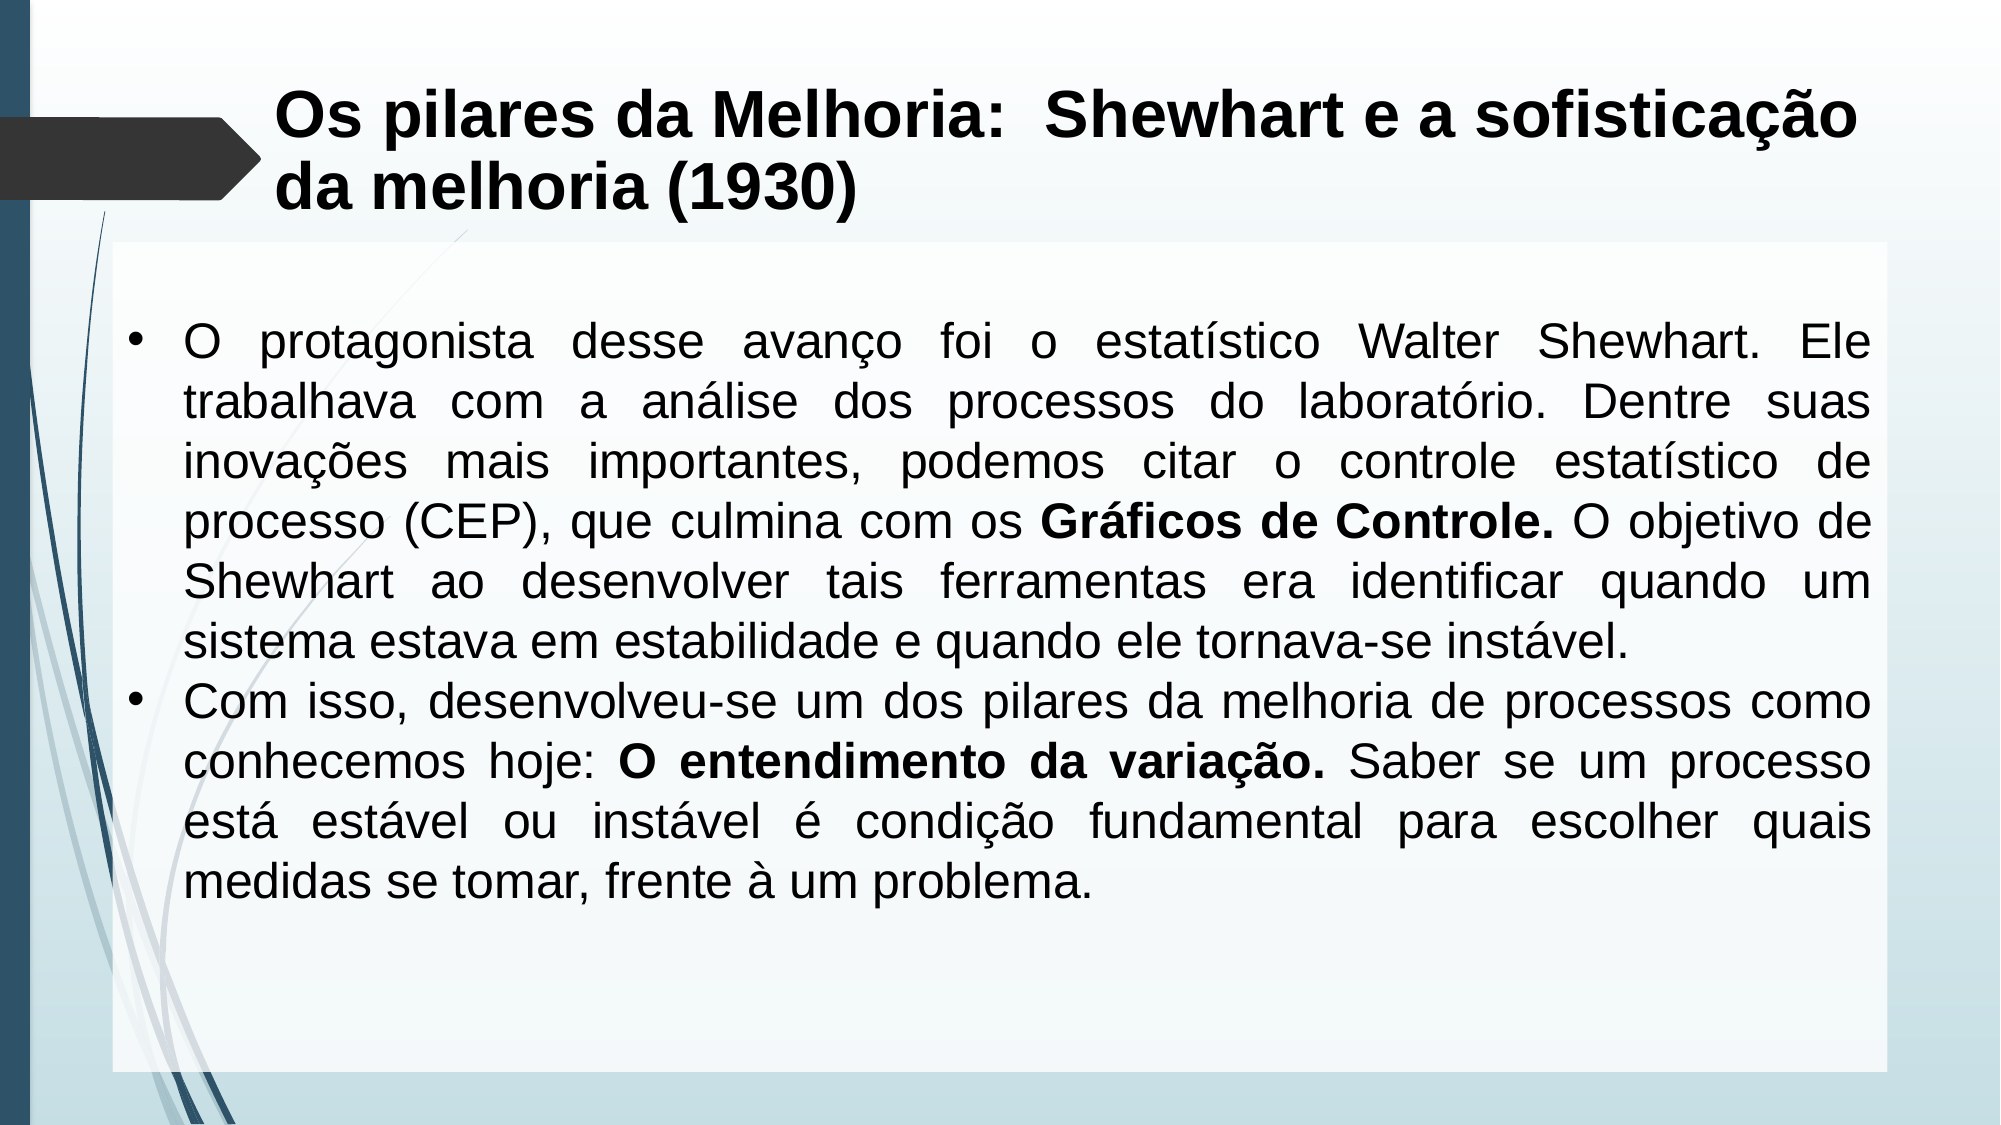

Os pilares da Melhoria:  Shewhart e a sofisticação da melhoria (1930)

O protagonista desse avanço foi o estatístico Walter Shewhart. Ele trabalhava com a análise dos processos do laboratório. Dentre suas inovações mais importantes, podemos citar o controle estatístico de processo (CEP), que culmina com os Gráficos de Controle. O objetivo de Shewhart ao desenvolver tais ferramentas era identificar quando um sistema estava em estabilidade e quando ele tornava-se instável.
Com isso, desenvolveu-se um dos pilares da melhoria de processos como conhecemos hoje: O entendimento da variação. Saber se um processo está estável ou instável é condição fundamental para escolher quais medidas se tomar, frente à um problema.